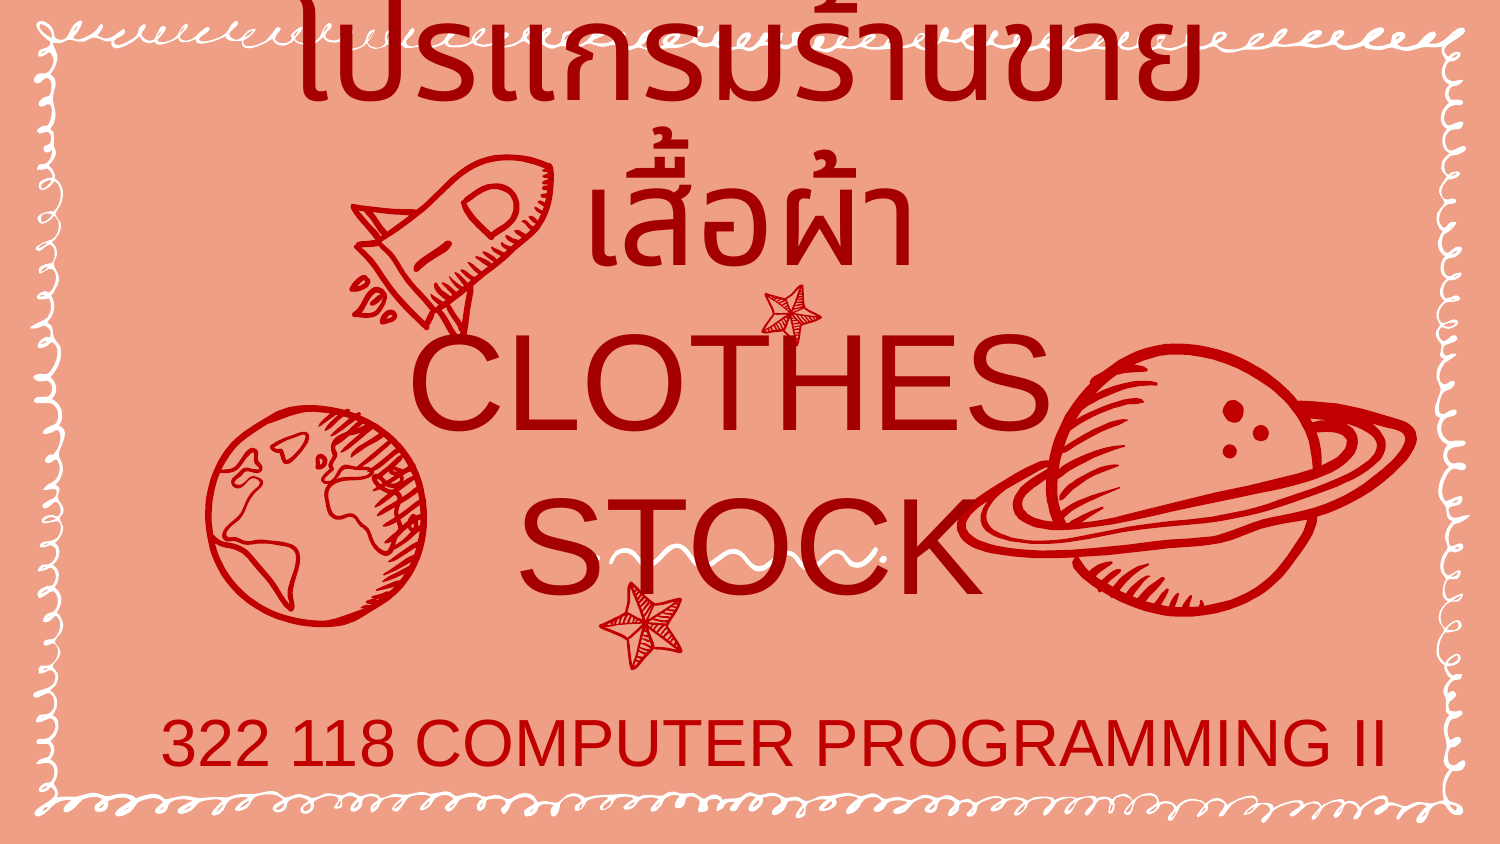

# โปรแกรมร้านขายเสื้อผ้า CLOTHES  STOCK

322 118 COMPUTER PROGRAMMING II